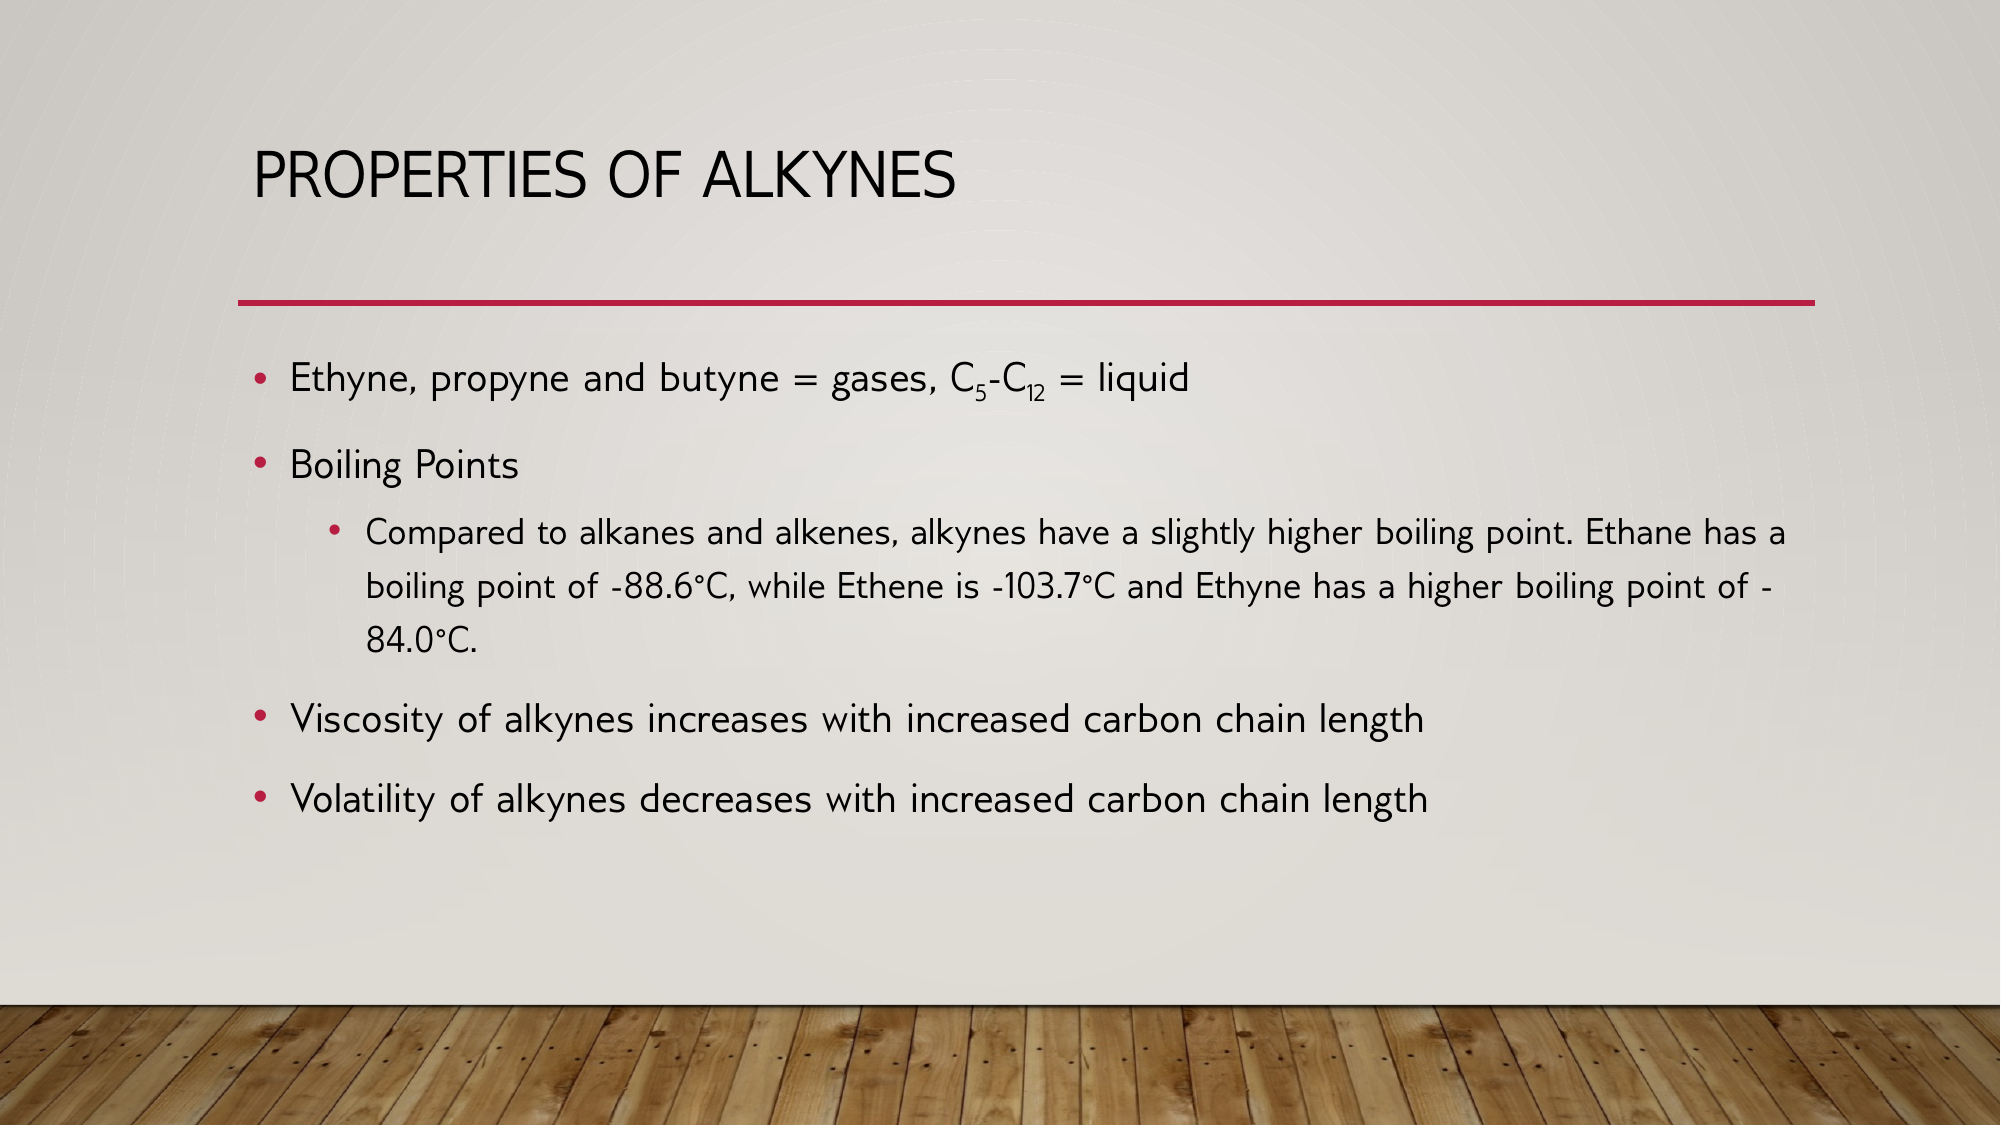

# Properties of Alkynes
Ethyne, propyne and butyne = gases, C5-C12 = liquid
Boiling Points
Compared to alkanes and alkenes, alkynes have a slightly higher boiling point. Ethane has a boiling point of -88.6°C, while Ethene is -103.7°C and Ethyne has a higher boiling point of -84.0°C.
Viscosity of alkynes increases with increased carbon chain length
Volatility of alkynes decreases with increased carbon chain length